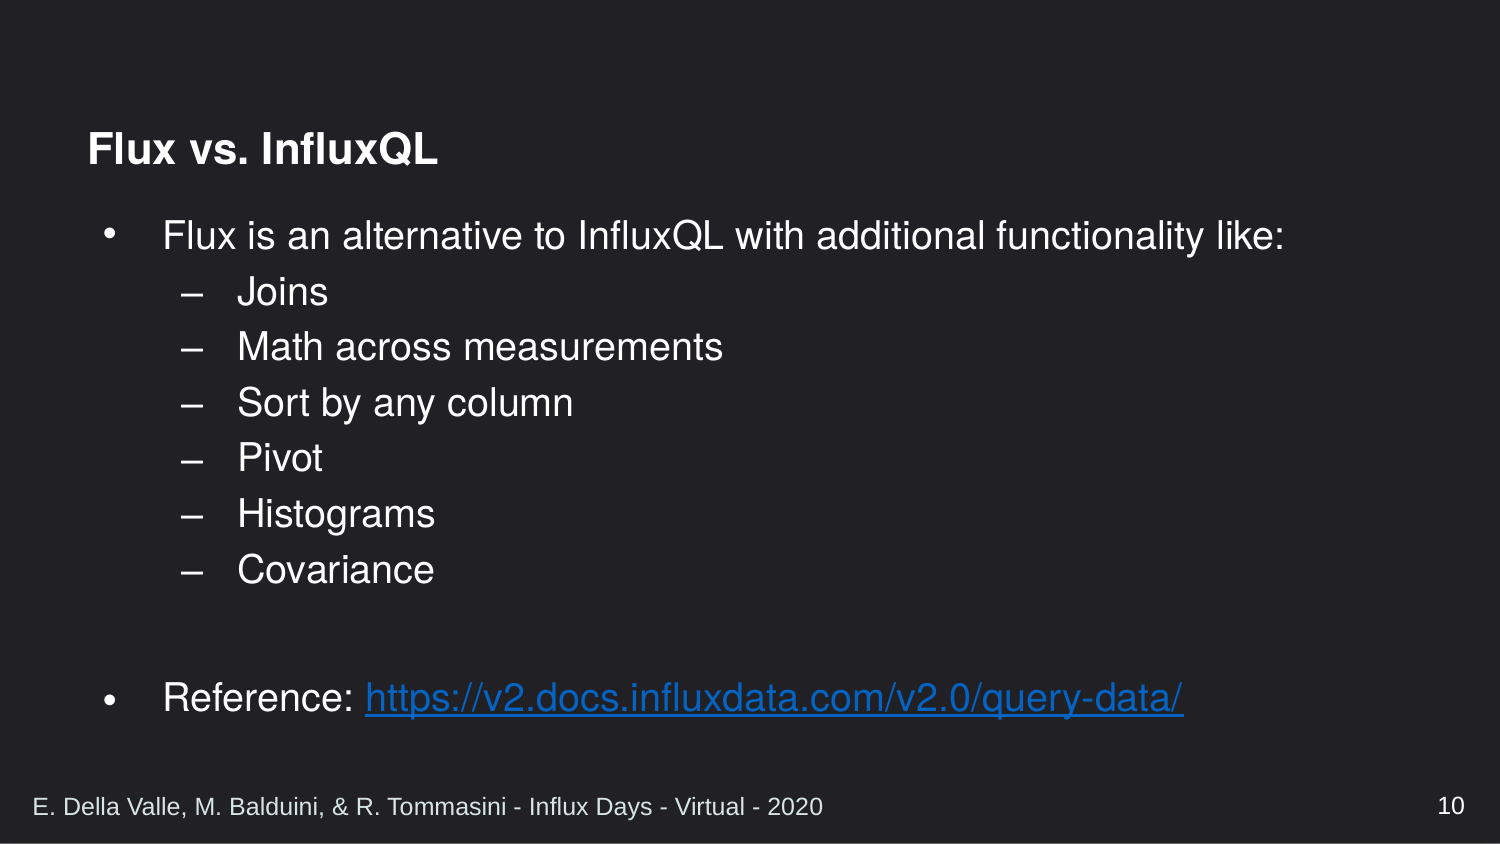

# Flux vs. InfluxQL

Flux is an alternative to InfluxQL with additional functionality like:
Joins
Math across measurements
Sort by any column
Pivot
Histograms
Covariance

Reference: https://v2.docs.influxdata.com/v2.0/query-data/
10
E. Della Valle, M. Balduini, & R. Tommasini - Influx Days - Virtual - 2020